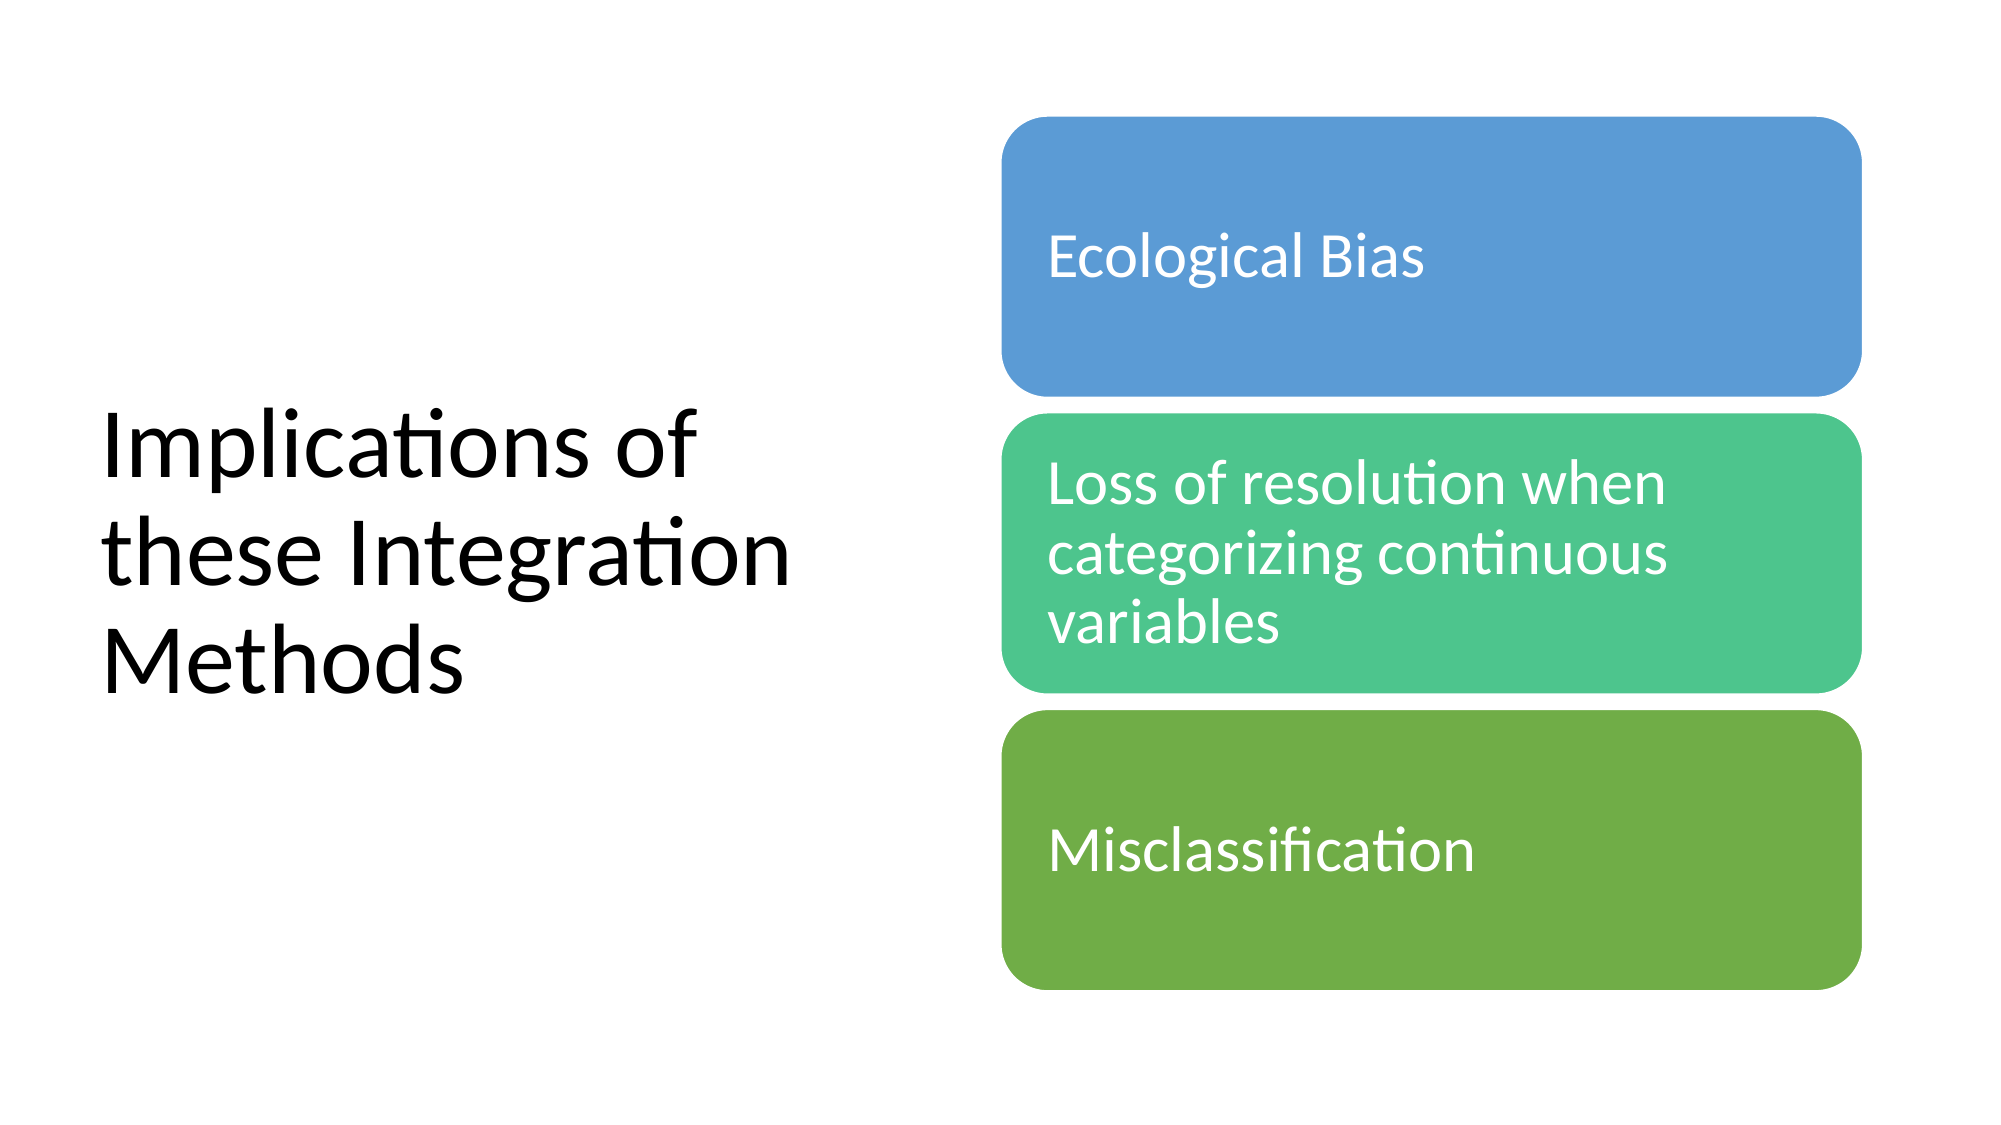

# Implications of these Integration Methods
Ecological Bias
Loss of resolution when categorizing continuous variables
Misclassification